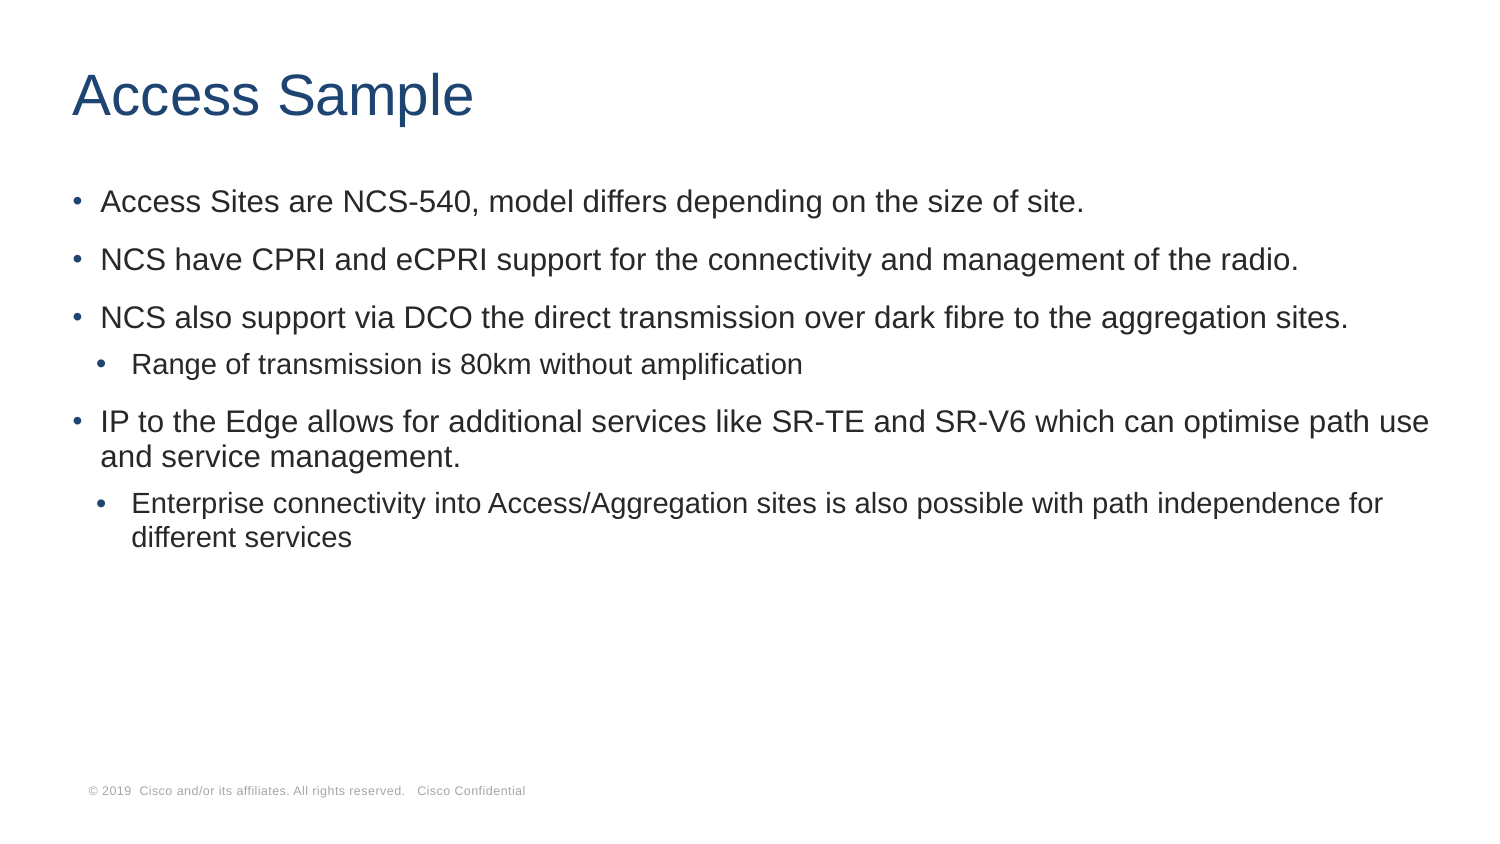

# Access Sample
Access Sites are NCS-540, model differs depending on the size of site.
NCS have CPRI and eCPRI support for the connectivity and management of the radio.
NCS also support via DCO the direct transmission over dark fibre to the aggregation sites.
Range of transmission is 80km without amplification
IP to the Edge allows for additional services like SR-TE and SR-V6 which can optimise path use and service management.
Enterprise connectivity into Access/Aggregation sites is also possible with path independence for different services